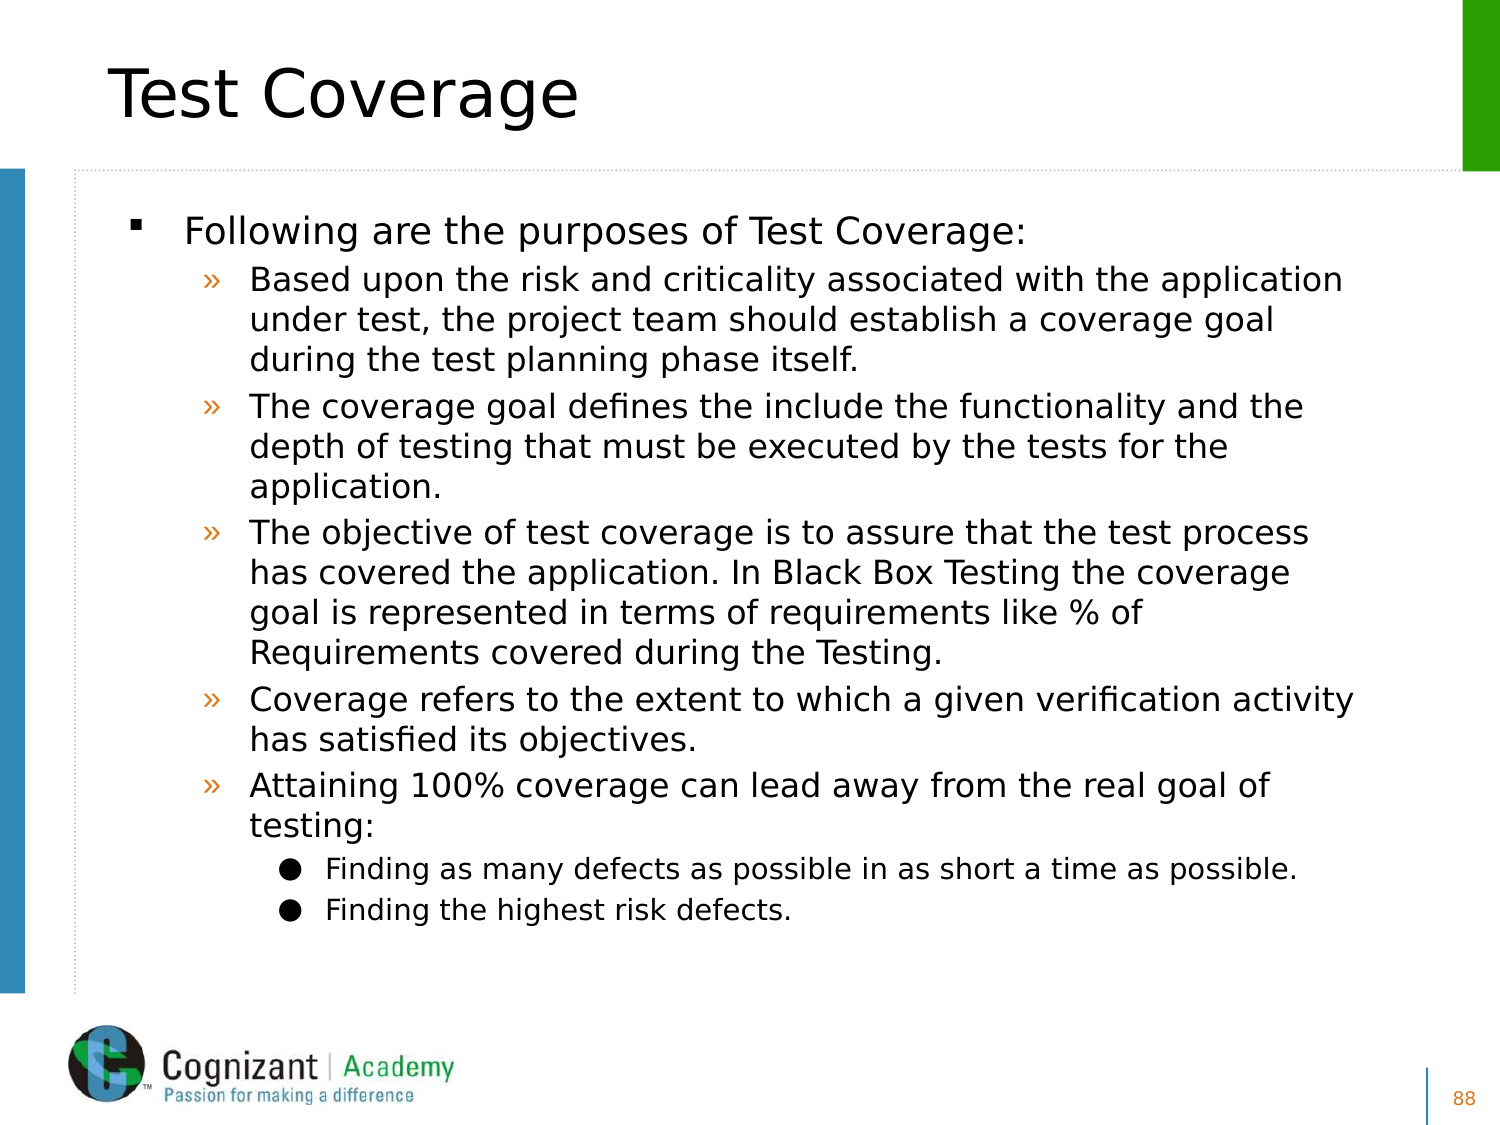

# Test Coverage
Following are the purposes of Test Coverage:
Based upon the risk and criticality associated with the application under test, the project team should establish a coverage goal during the test planning phase itself.
The coverage goal defines the include the functionality and the depth of testing that must be executed by the tests for the application.
The objective of test coverage is to assure that the test process has covered the application. In Black Box Testing the coverage goal is represented in terms of requirements like % of Requirements covered during the Testing.
Coverage refers to the extent to which a given verification activity has satisfied its objectives.
Attaining 100% coverage can lead away from the real goal of testing:
Finding as many defects as possible in as short a time as possible.
Finding the highest risk defects.

88